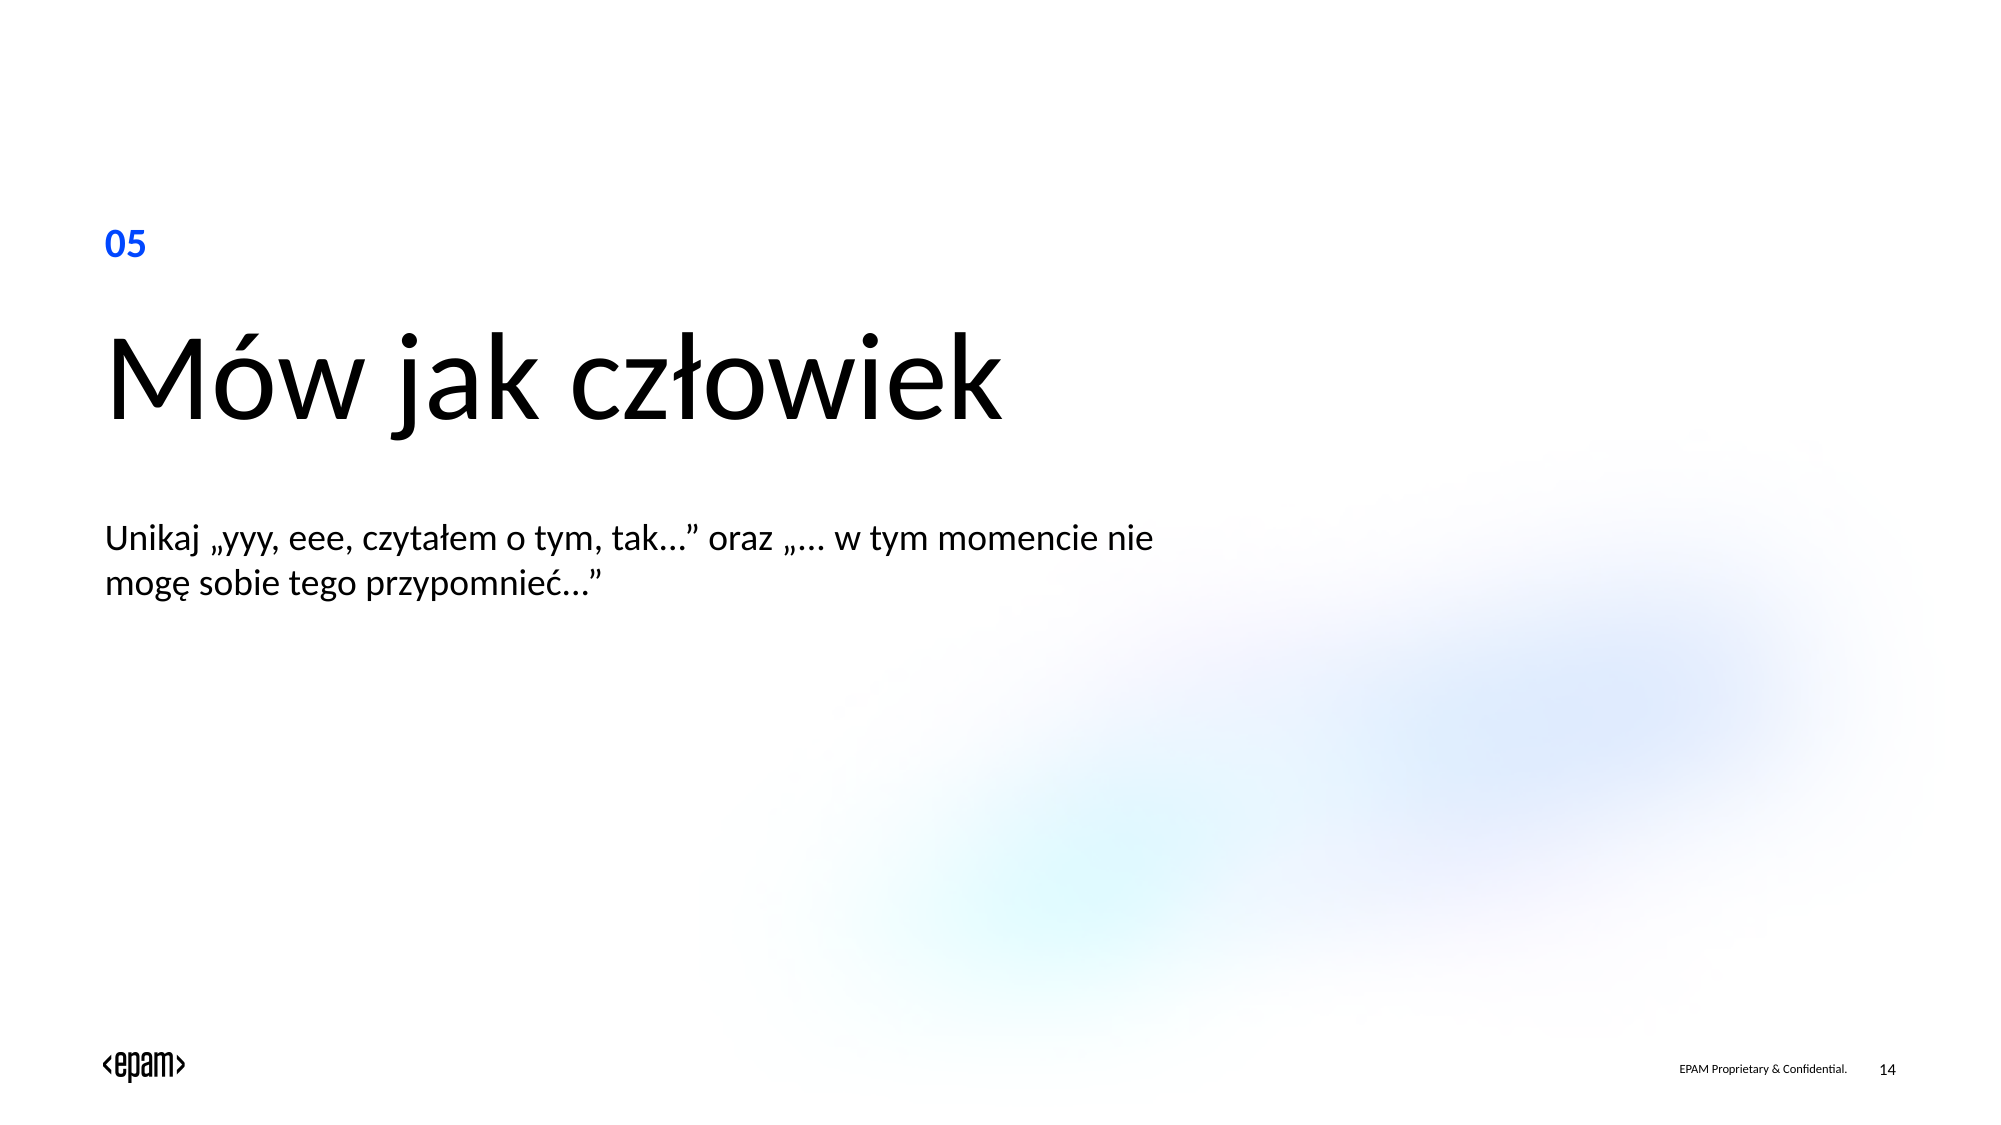

05
Mów jak człowiek
Unikaj „yyy, eee, czytałem o tym, tak...” oraz „... w tym momencie nie mogę sobie tego przypomnieć...”